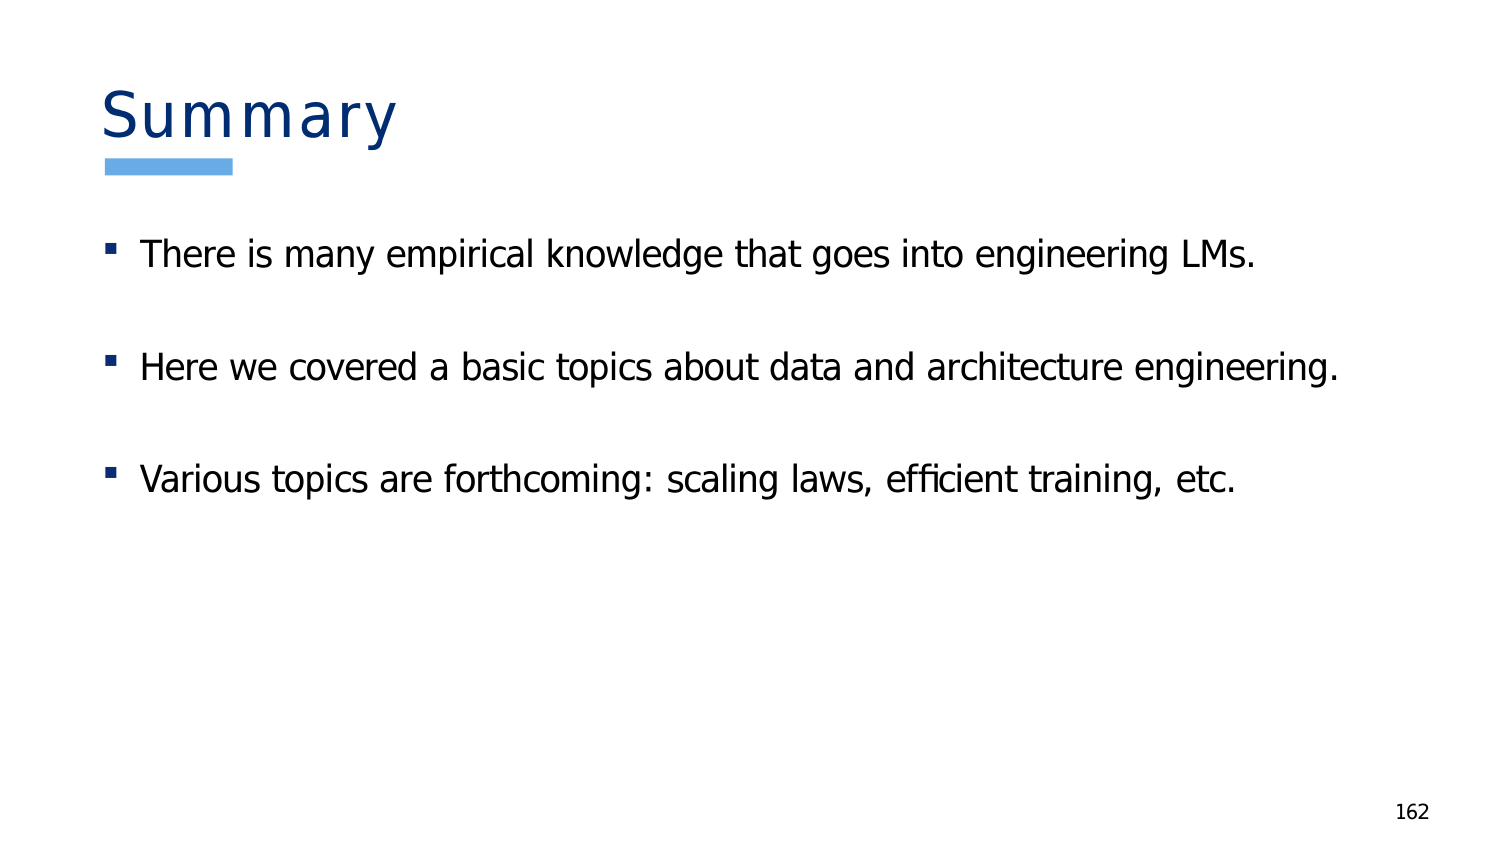

# Summary
There is many empirical knowledge that goes into engineering LMs.

Here we covered a basic topics about data and architecture engineering.

Various topics are forthcoming: scaling laws, efficient training, etc.